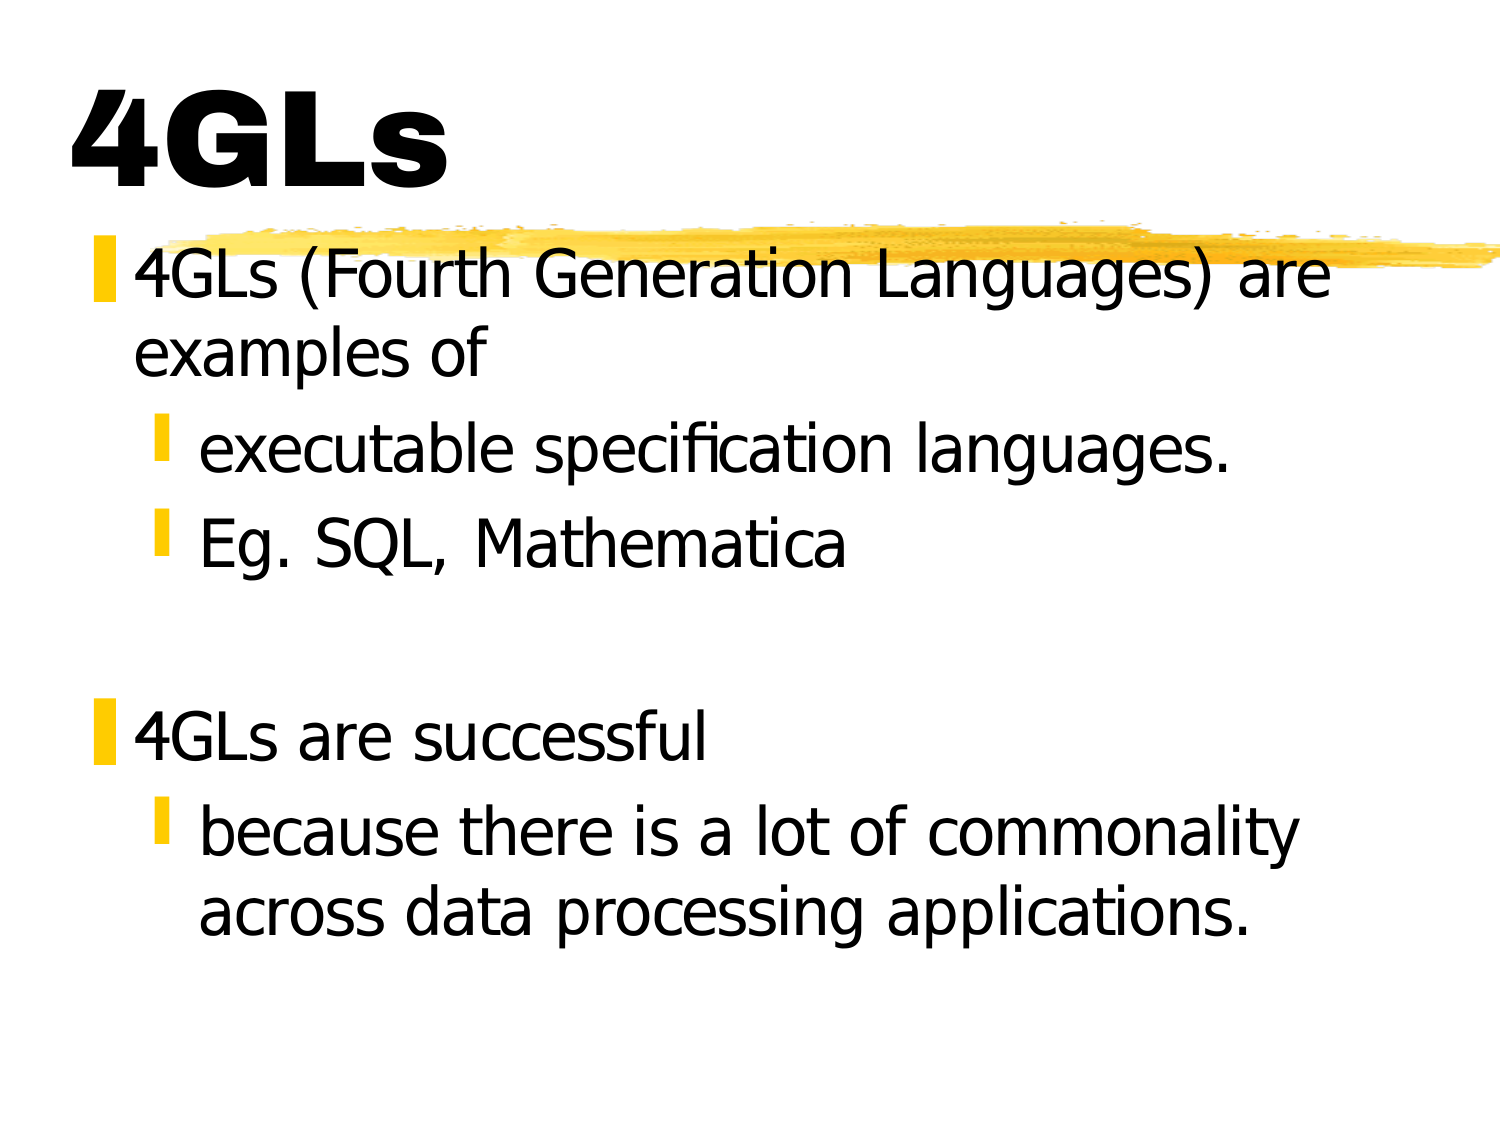

# 4GLs
4GLs (Fourth Generation Languages) are examples of
executable specification languages.
Eg. SQL, Mathematica

4GLs are successful
because there is a lot of commonality across data processing applications.
72